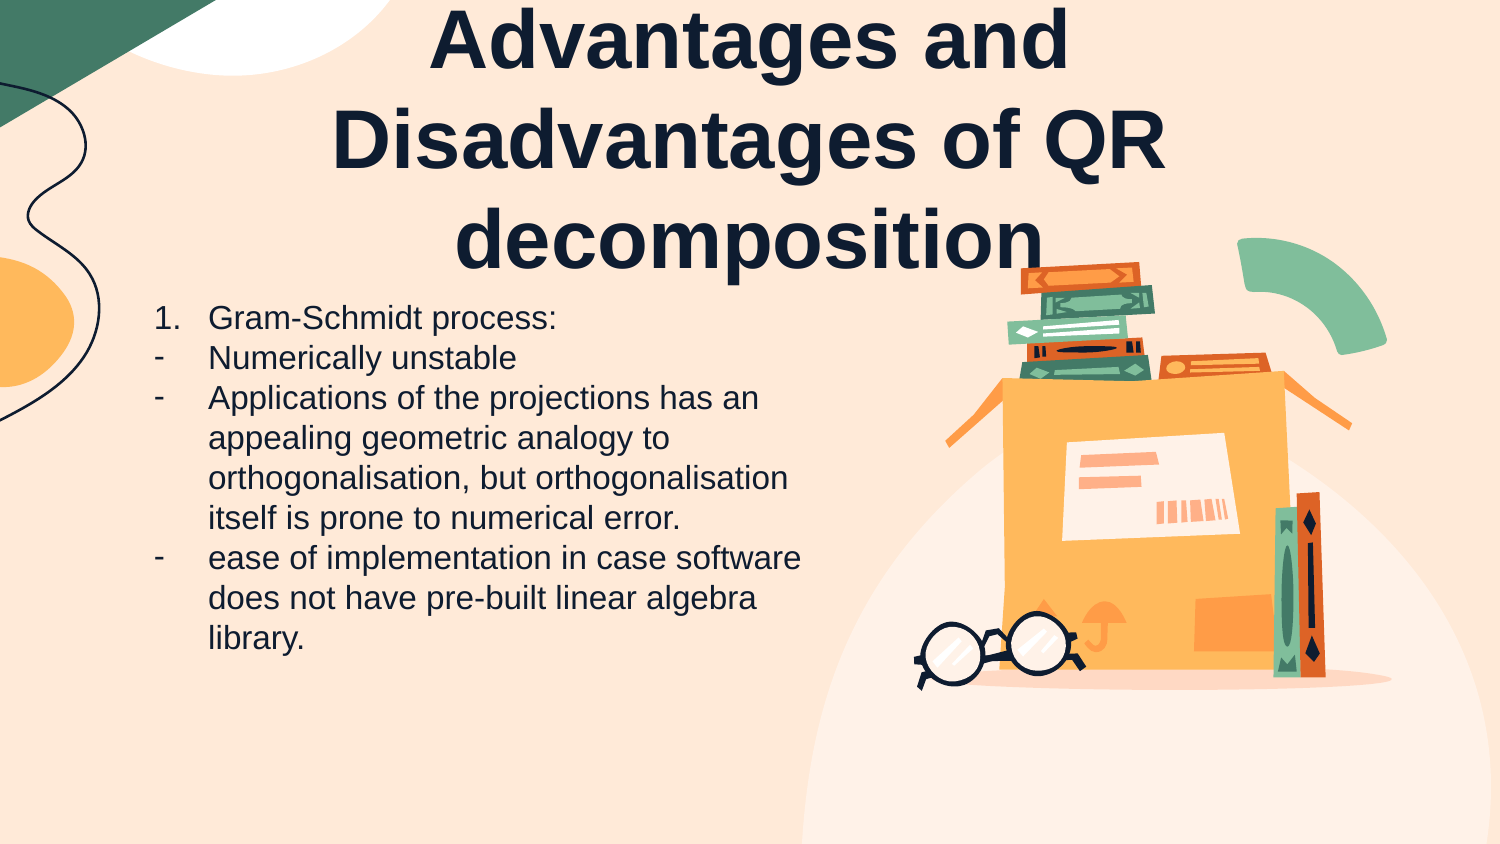

# Advantages and Disadvantages of QR decomposition

Gram-Schmidt process:
Numerically unstable
Applications of the projections has an appealing geometric analogy to orthogonalisation, but orthogonalisation itself is prone to numerical error.
ease of implementation in case software does not have pre-built linear algebra library.